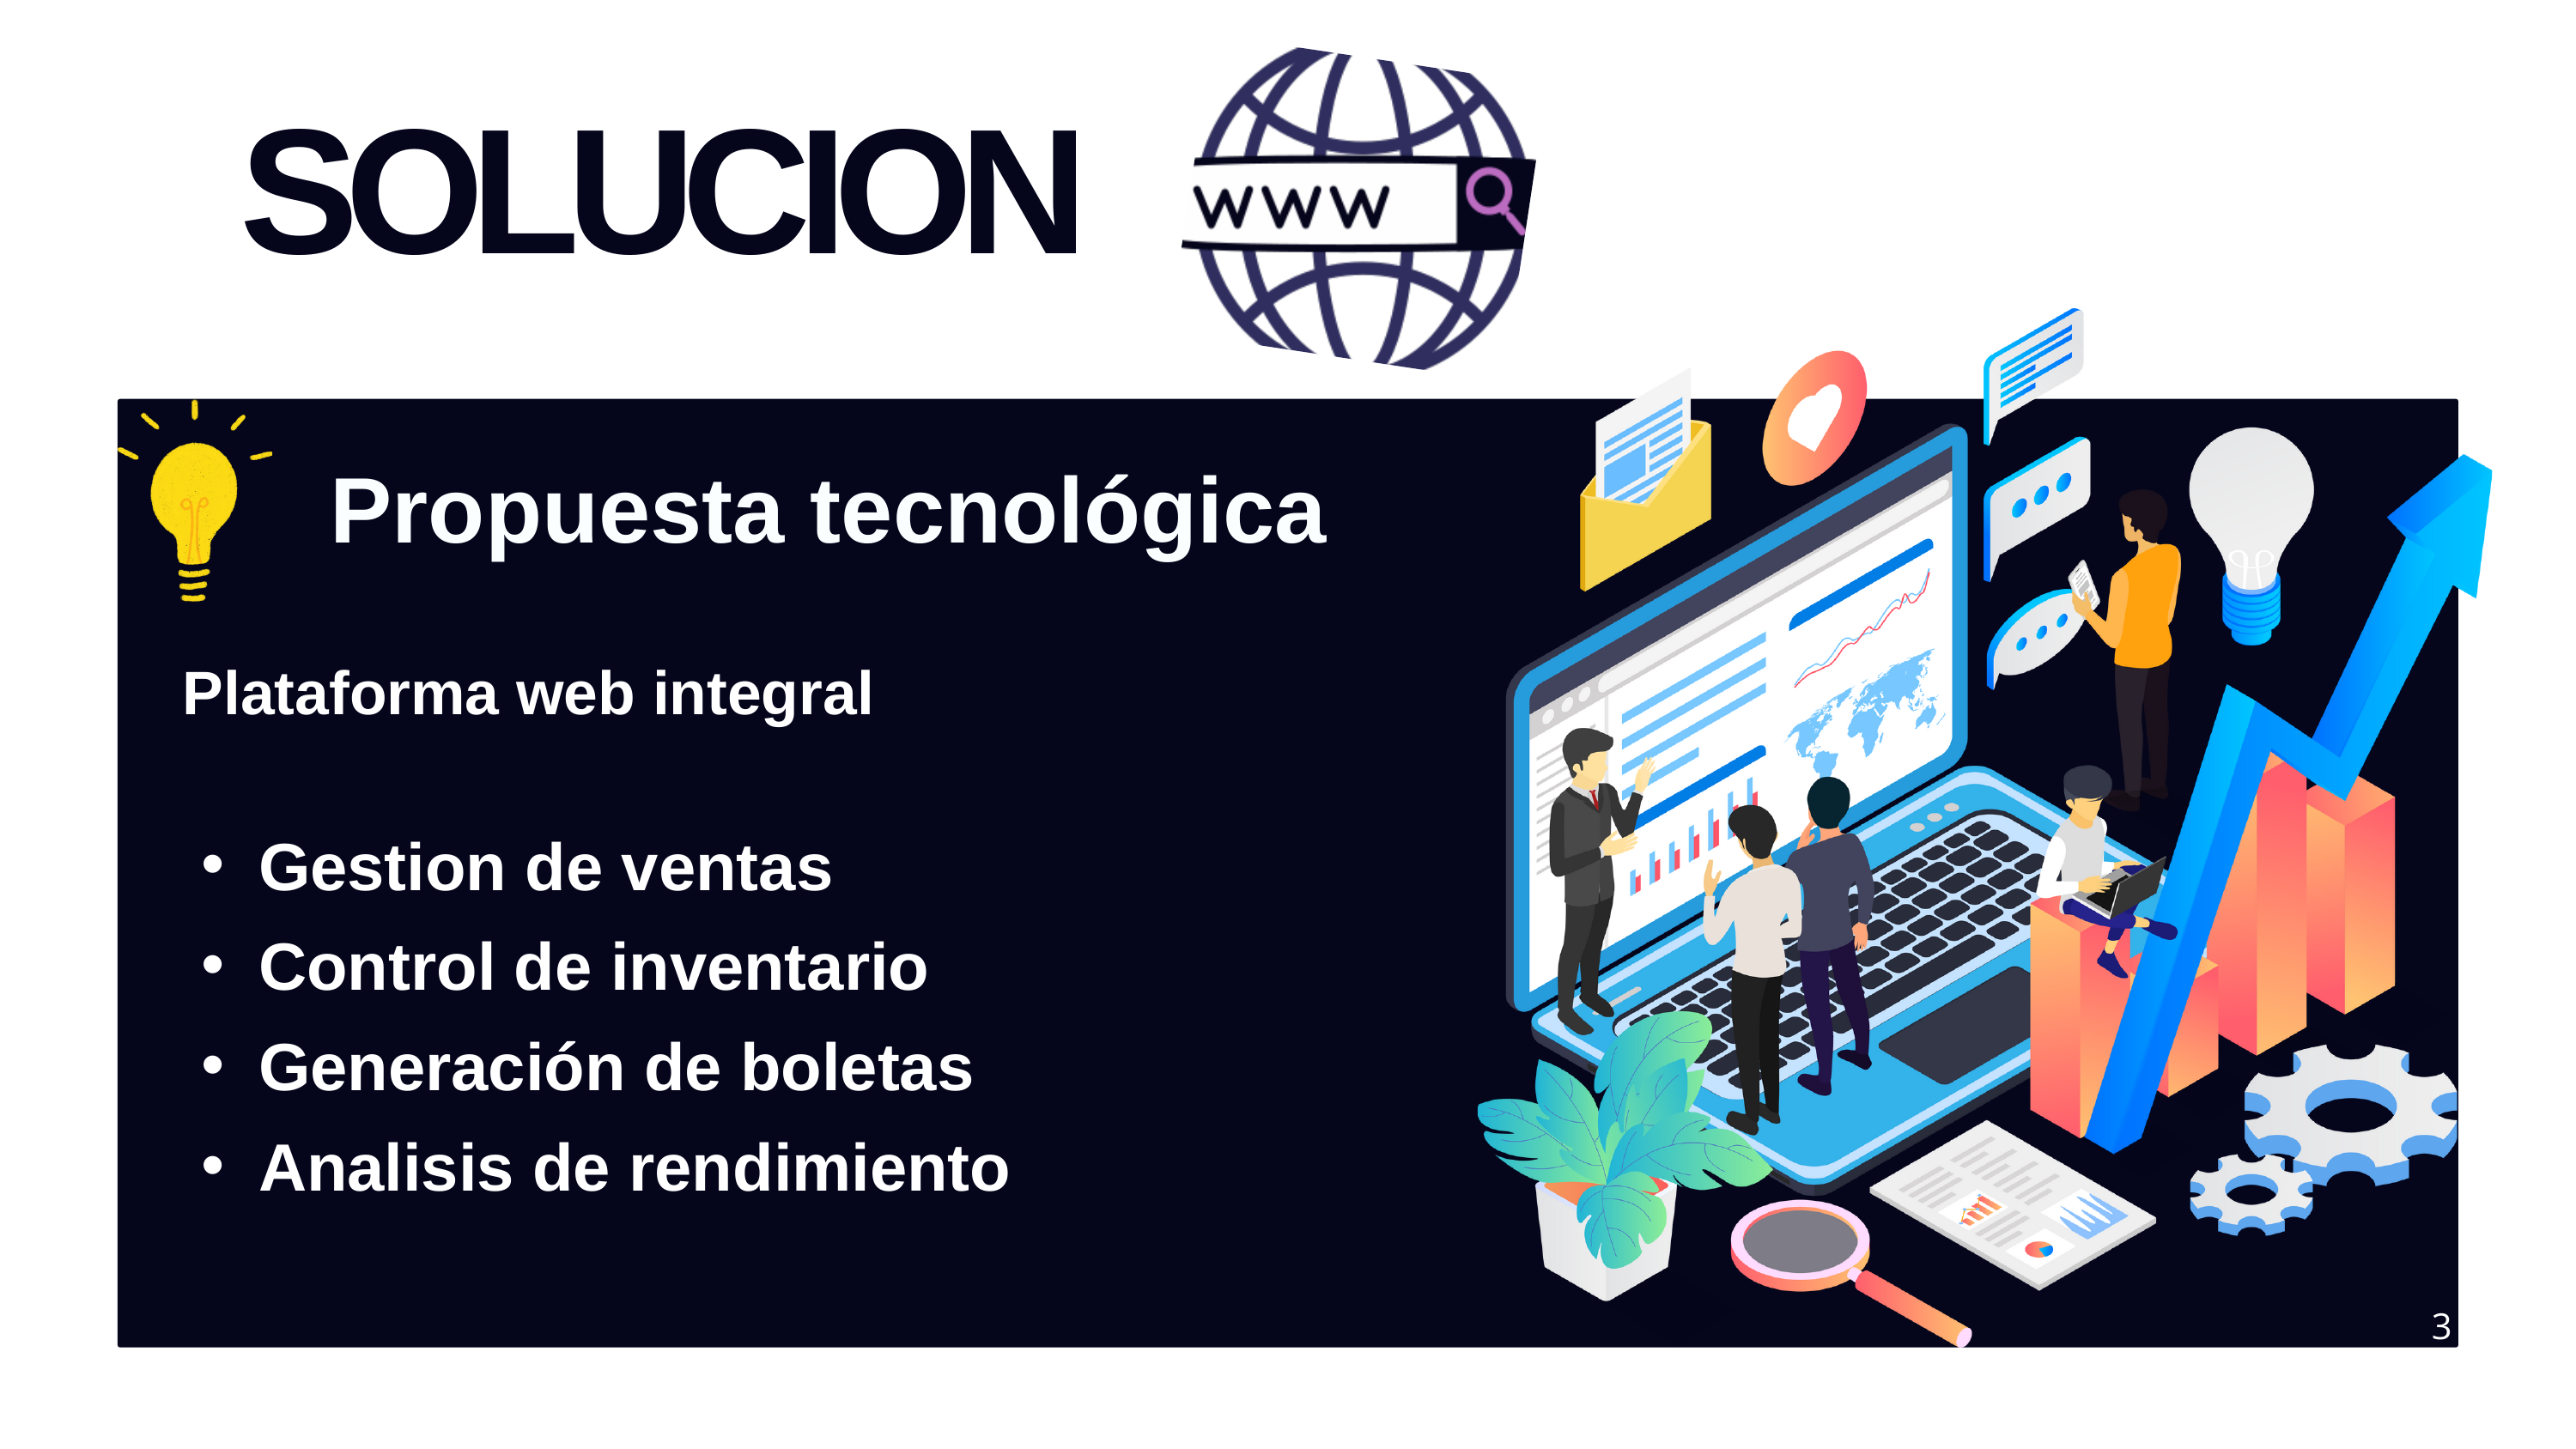

SOLUCION

Propuesta tecnológica
Plataforma web integral
Gestion de ventas
Control de inventario
Generación de boletas
Analisis de rendimiento
3